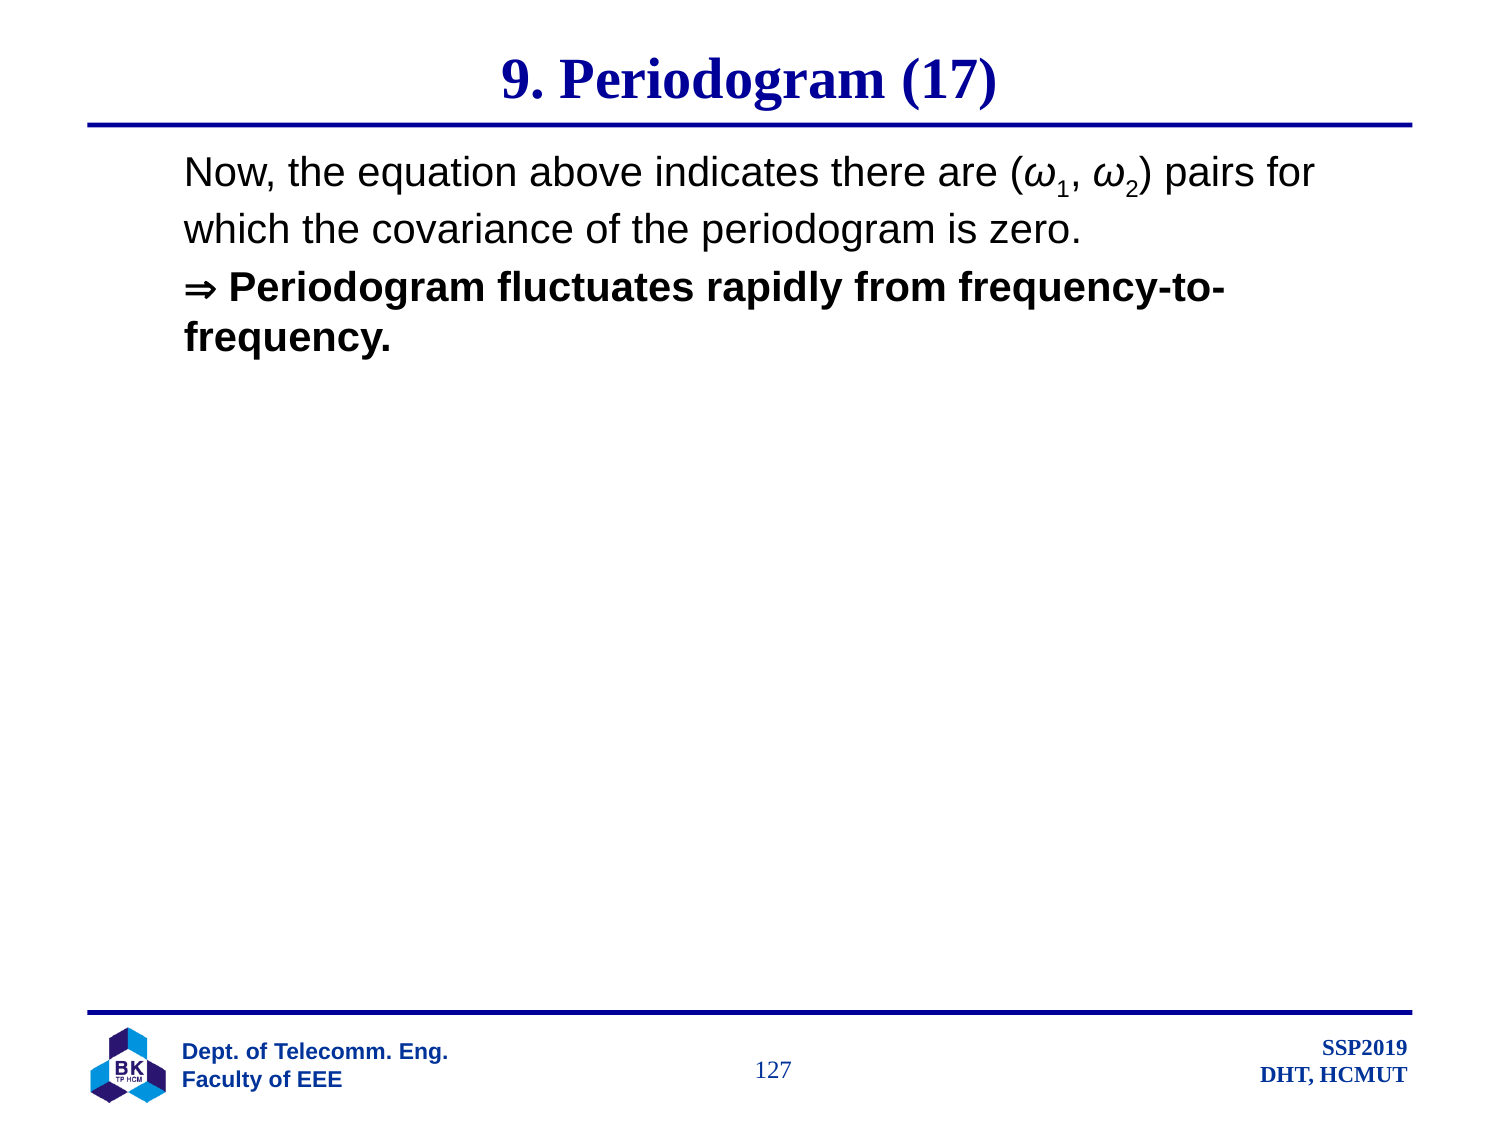

# 9. Periodogram (17)
	Now, the equation above indicates there are (ω1, ω2) pairs for which the covariance of the periodogram is zero.
	⇒ Periodogram fluctuates rapidly from frequency-to-frequency.

		  127